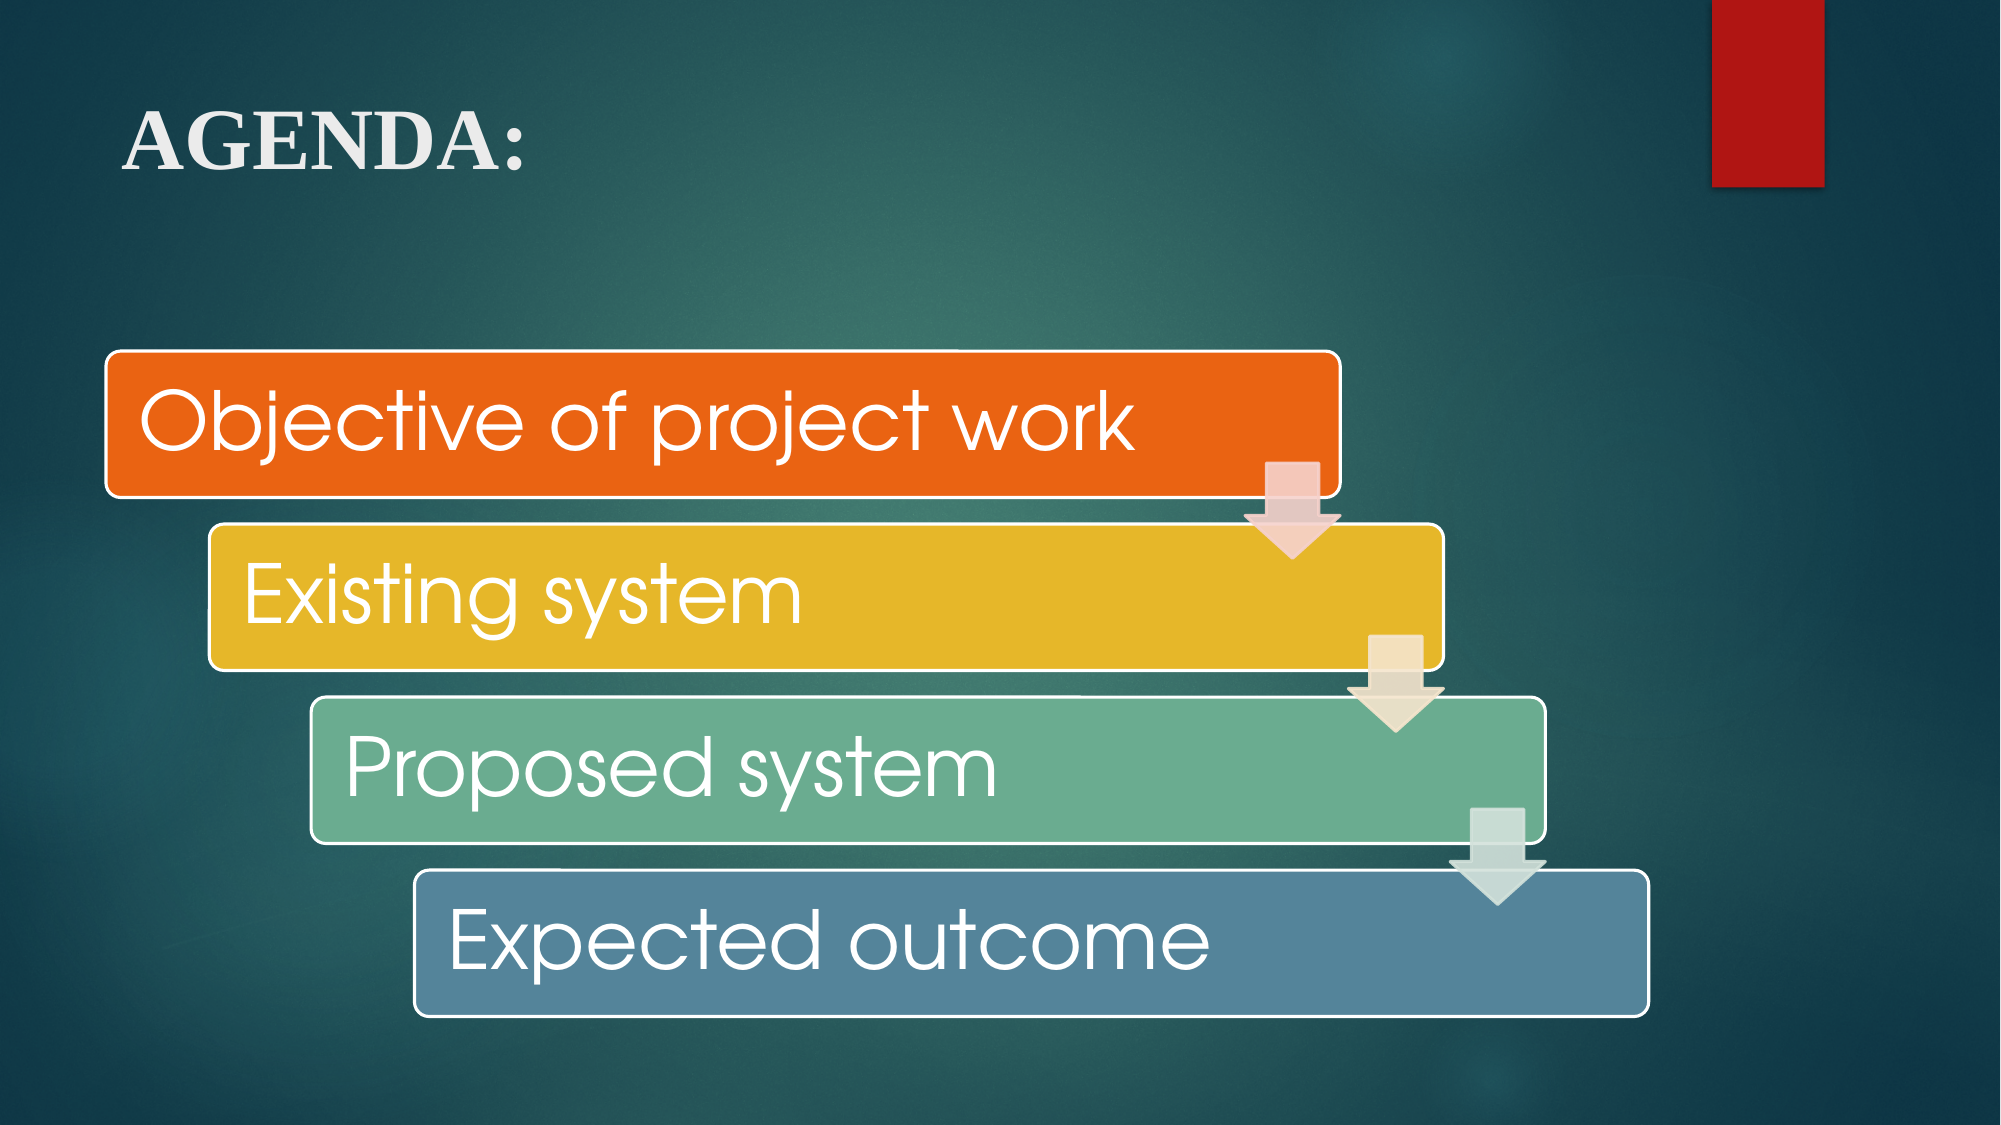

# AGENDA:
Objective of project work
Existing system
Proposed system
Expected outcome